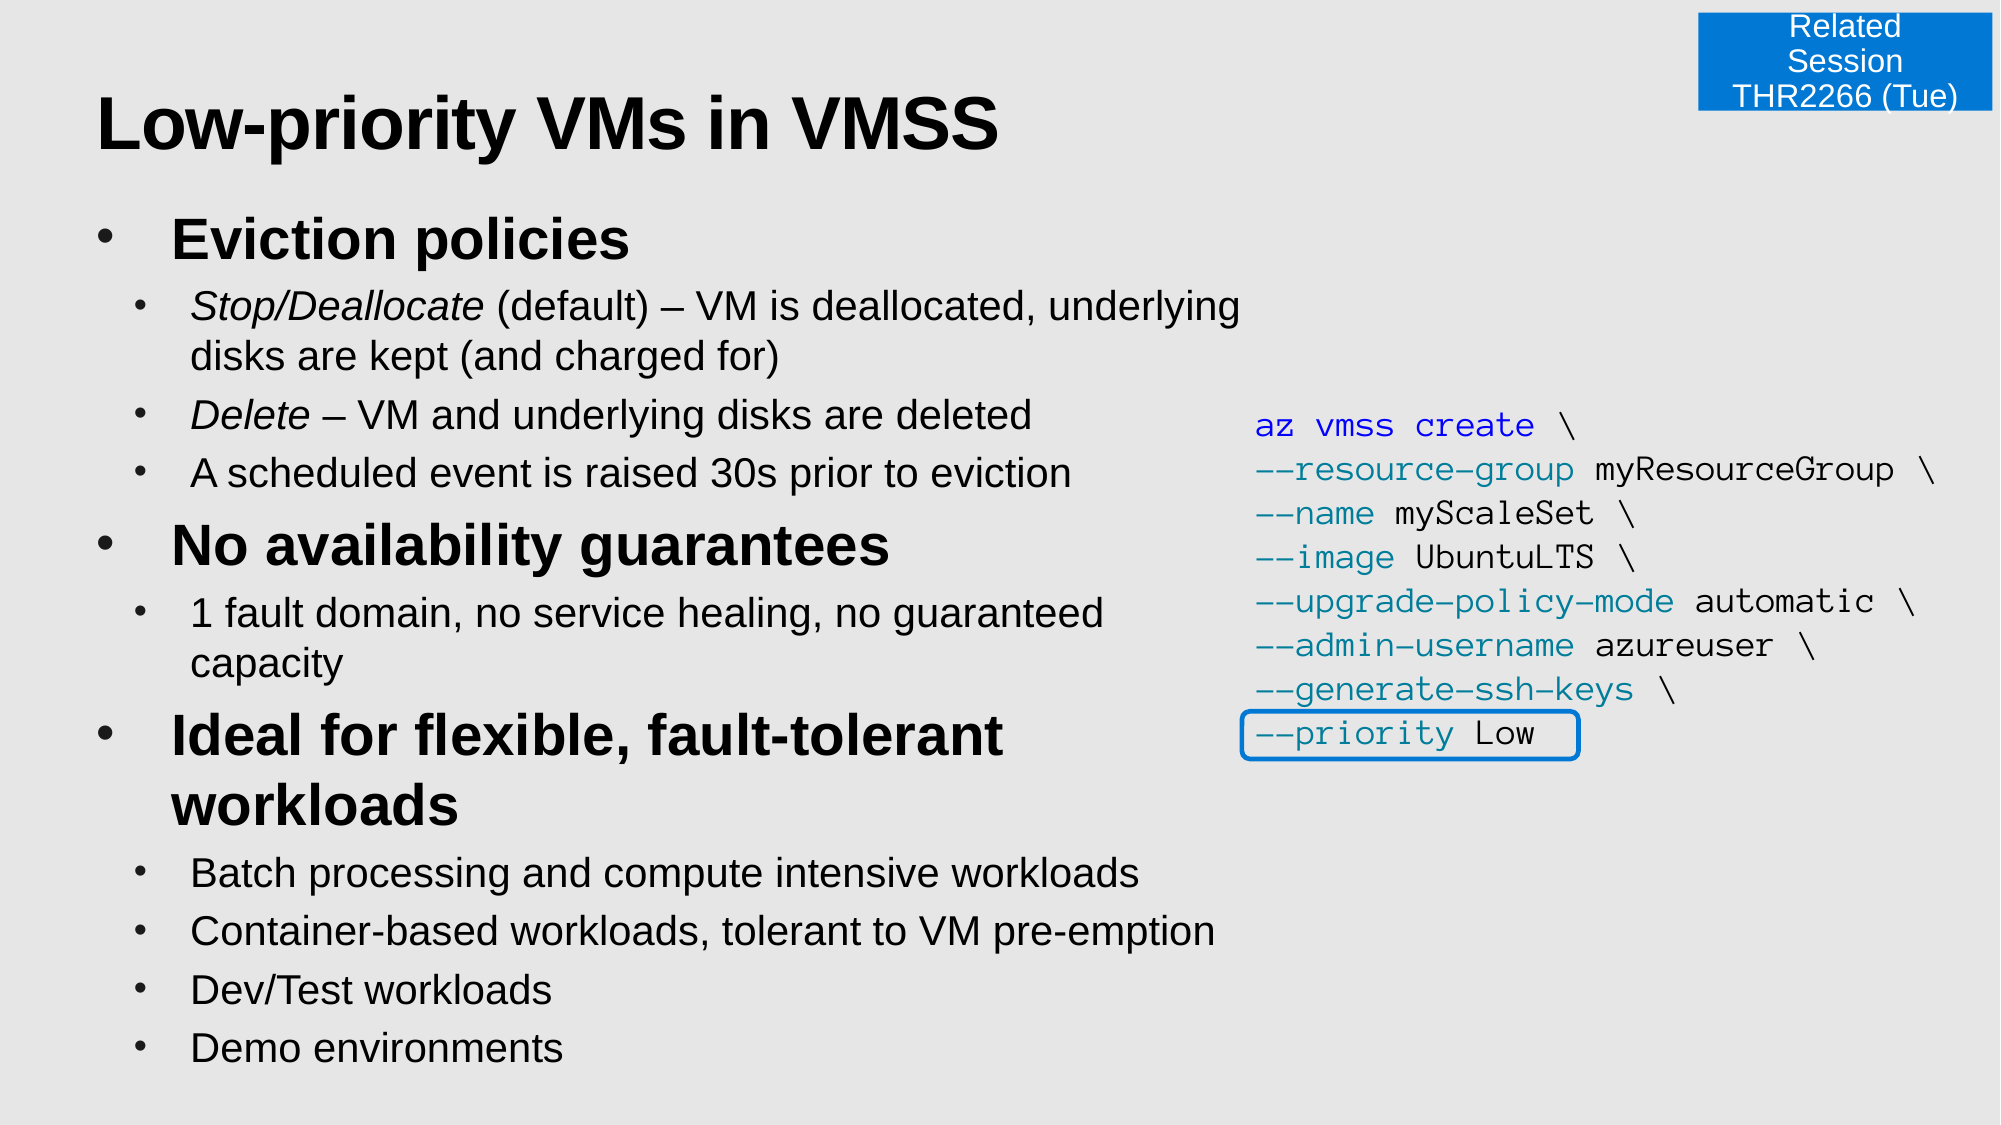

Related Session
THR2266 (Tue)
# Low-priority VMs in VMSS
Eviction policies
Stop/Deallocate (default) – VM is deallocated, underlying disks are kept (and charged for)
Delete – VM and underlying disks are deleted
A scheduled event is raised 30s prior to eviction
No availability guarantees
1 fault domain, no service healing, no guaranteed capacity
Ideal for flexible, fault-tolerant workloads
Batch processing and compute intensive workloads
Container-based workloads, tolerant to VM pre-emption
Dev/Test workloads
Demo environments

az vmss create \
--resource-group myResourceGroup \
--name myScaleSet \
--image UbuntuLTS \
--upgrade-policy-mode automatic \
--admin-username azureuser \
--generate-ssh-keys \
--priority Low